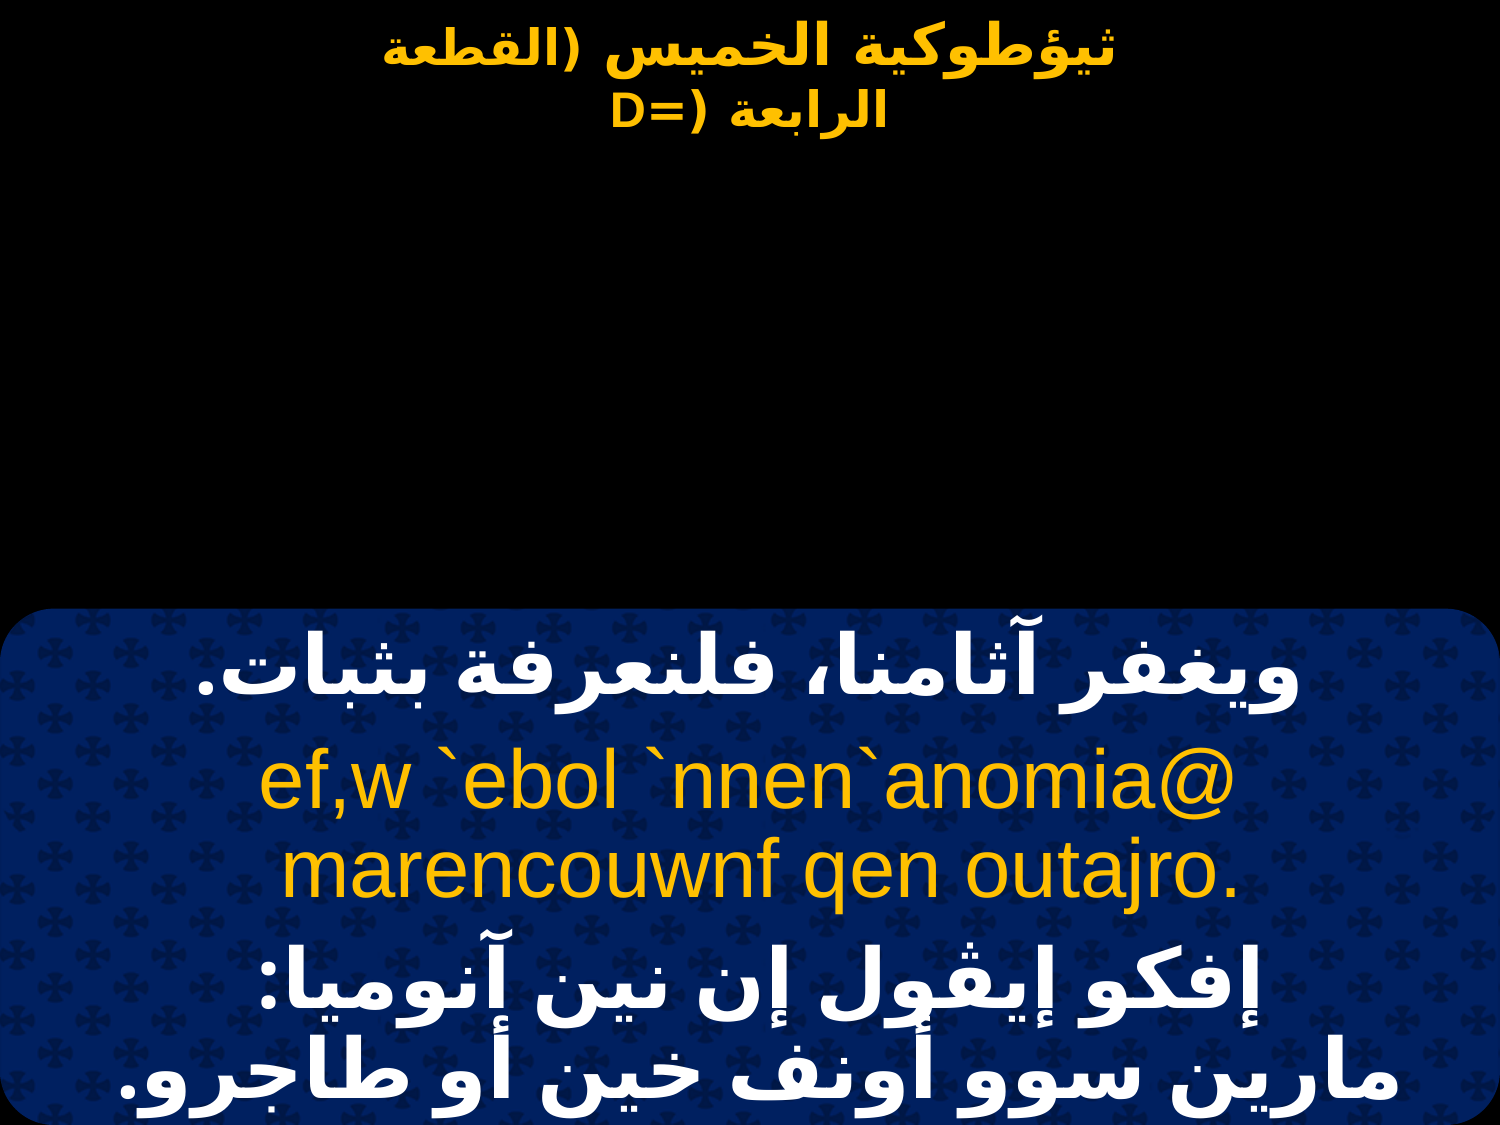

ويغفر آثامنا، فلنعرفة بثبات.
ef,w `ebol `nnen`anomia@
 marencouwnf qen outajro.
إفكو إيڤول إن نين آنوميا:
مارين سوو أونف خين أو طاجرو.